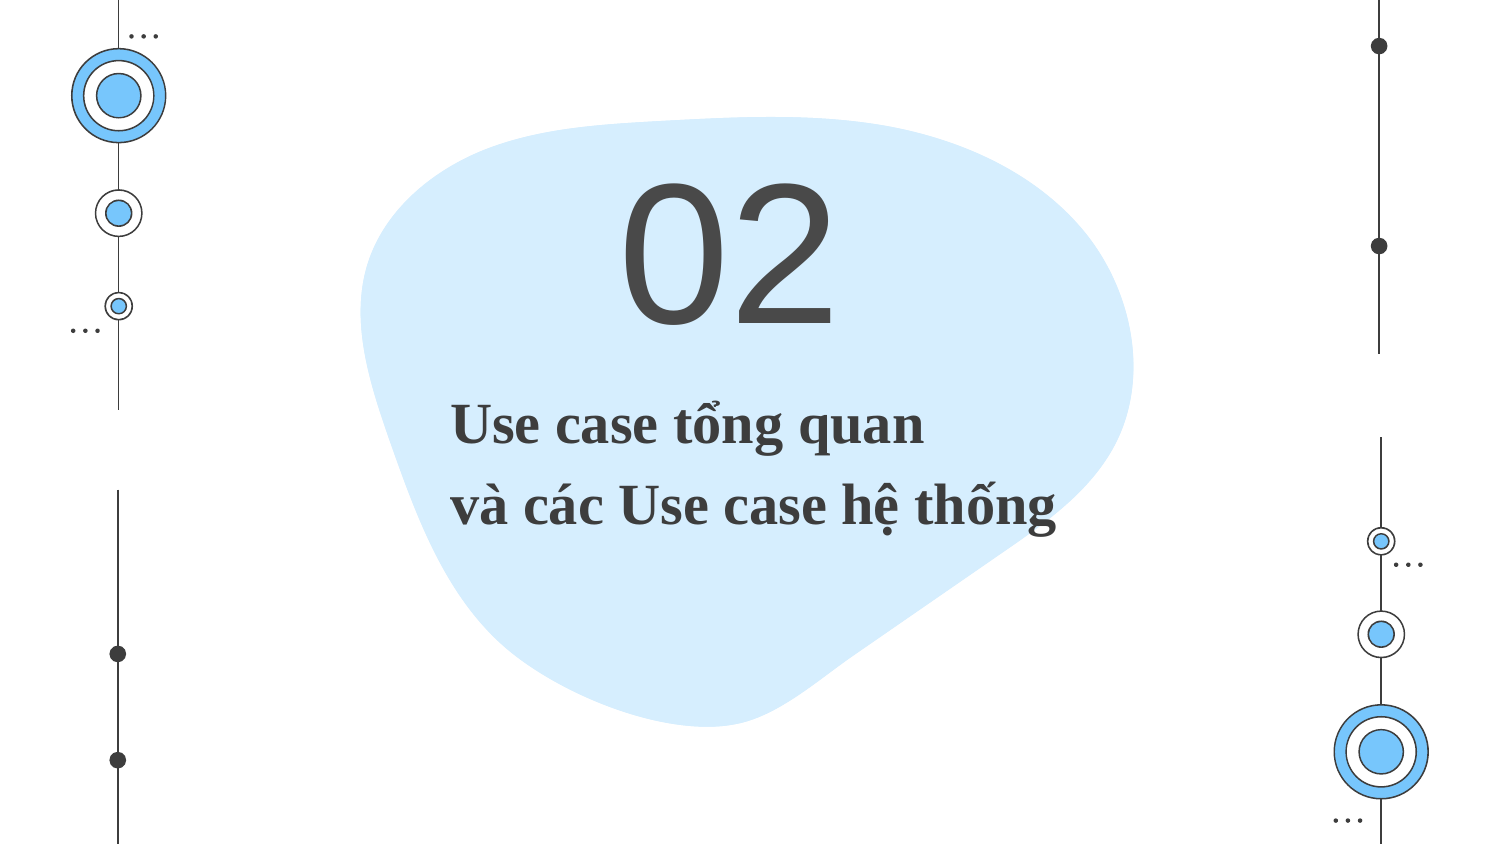

02
# Use case tổng quan và các Use case hệ thống